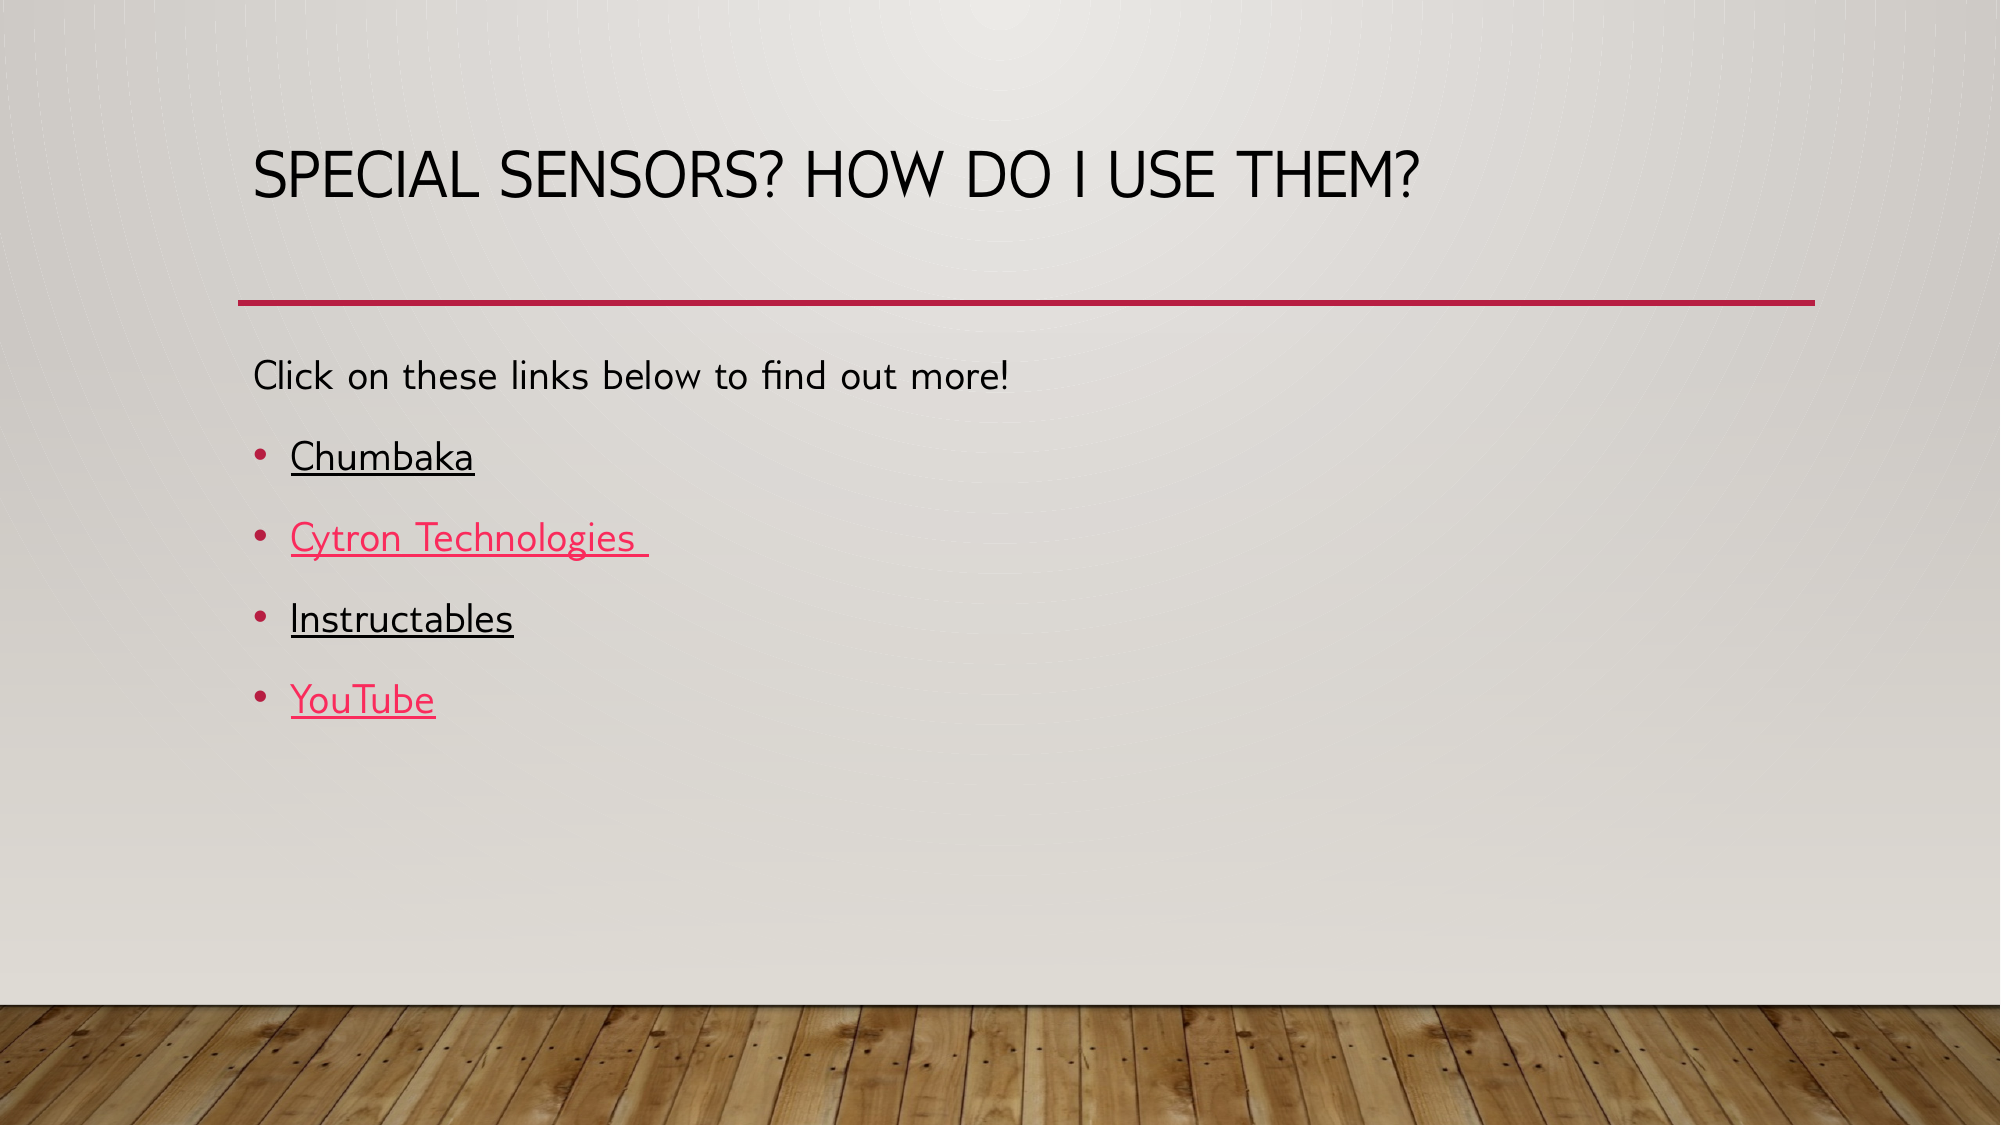

# Special sensors? How do I use them?
Click on these links below to find out more!
Chumbaka
Cytron Technologies
Instructables
YouTube